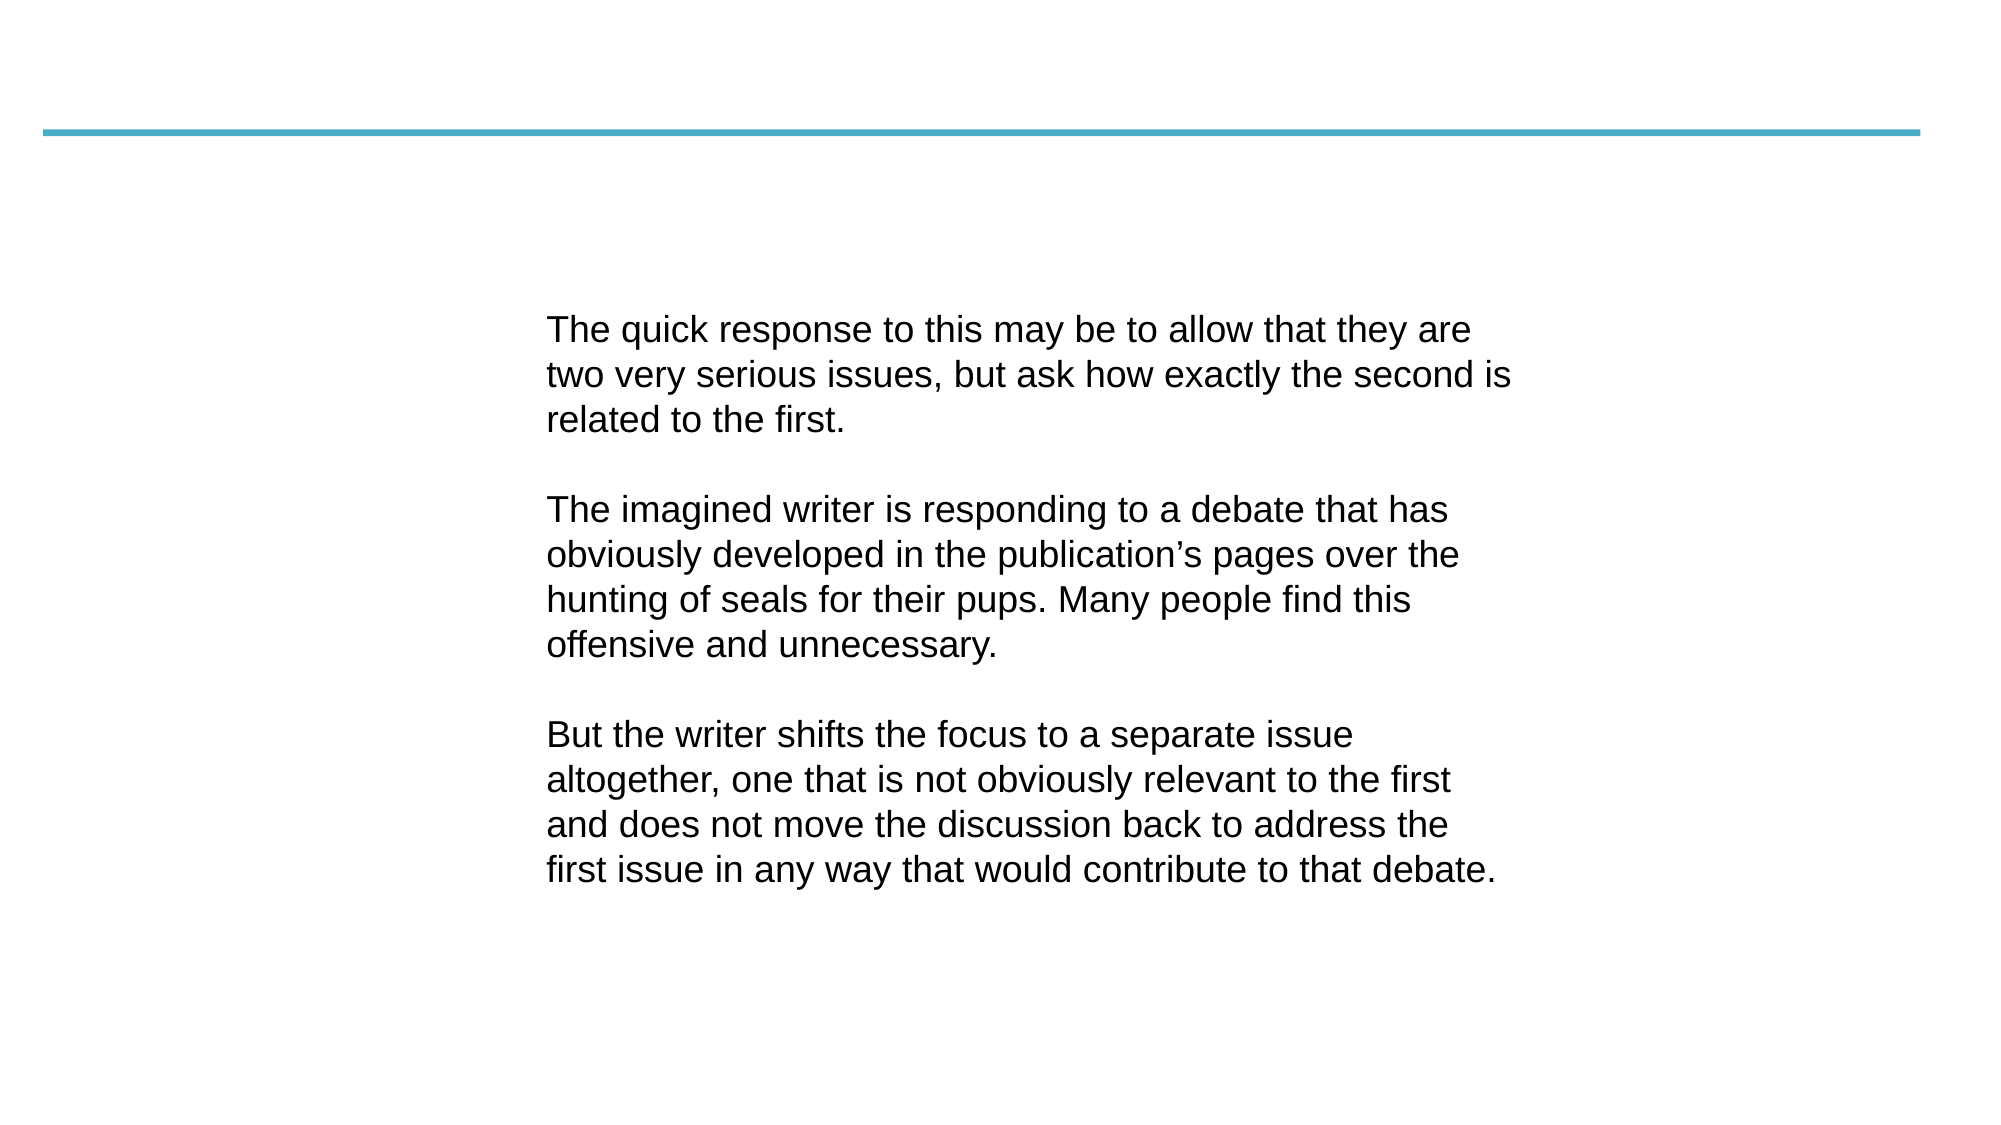

The quick response to this may be to allow that they are two very serious issues, but ask how exactly the second is related to the first.

The imagined writer is responding to a debate that has obviously developed in the publication’s pages over the hunting of seals for their pups. Many people find this offensive and unnecessary.

But the writer shifts the focus to a separate issue altogether, one that is not obviously relevant to the first and does not move the discussion back to address the first issue in any way that would contribute to that debate.